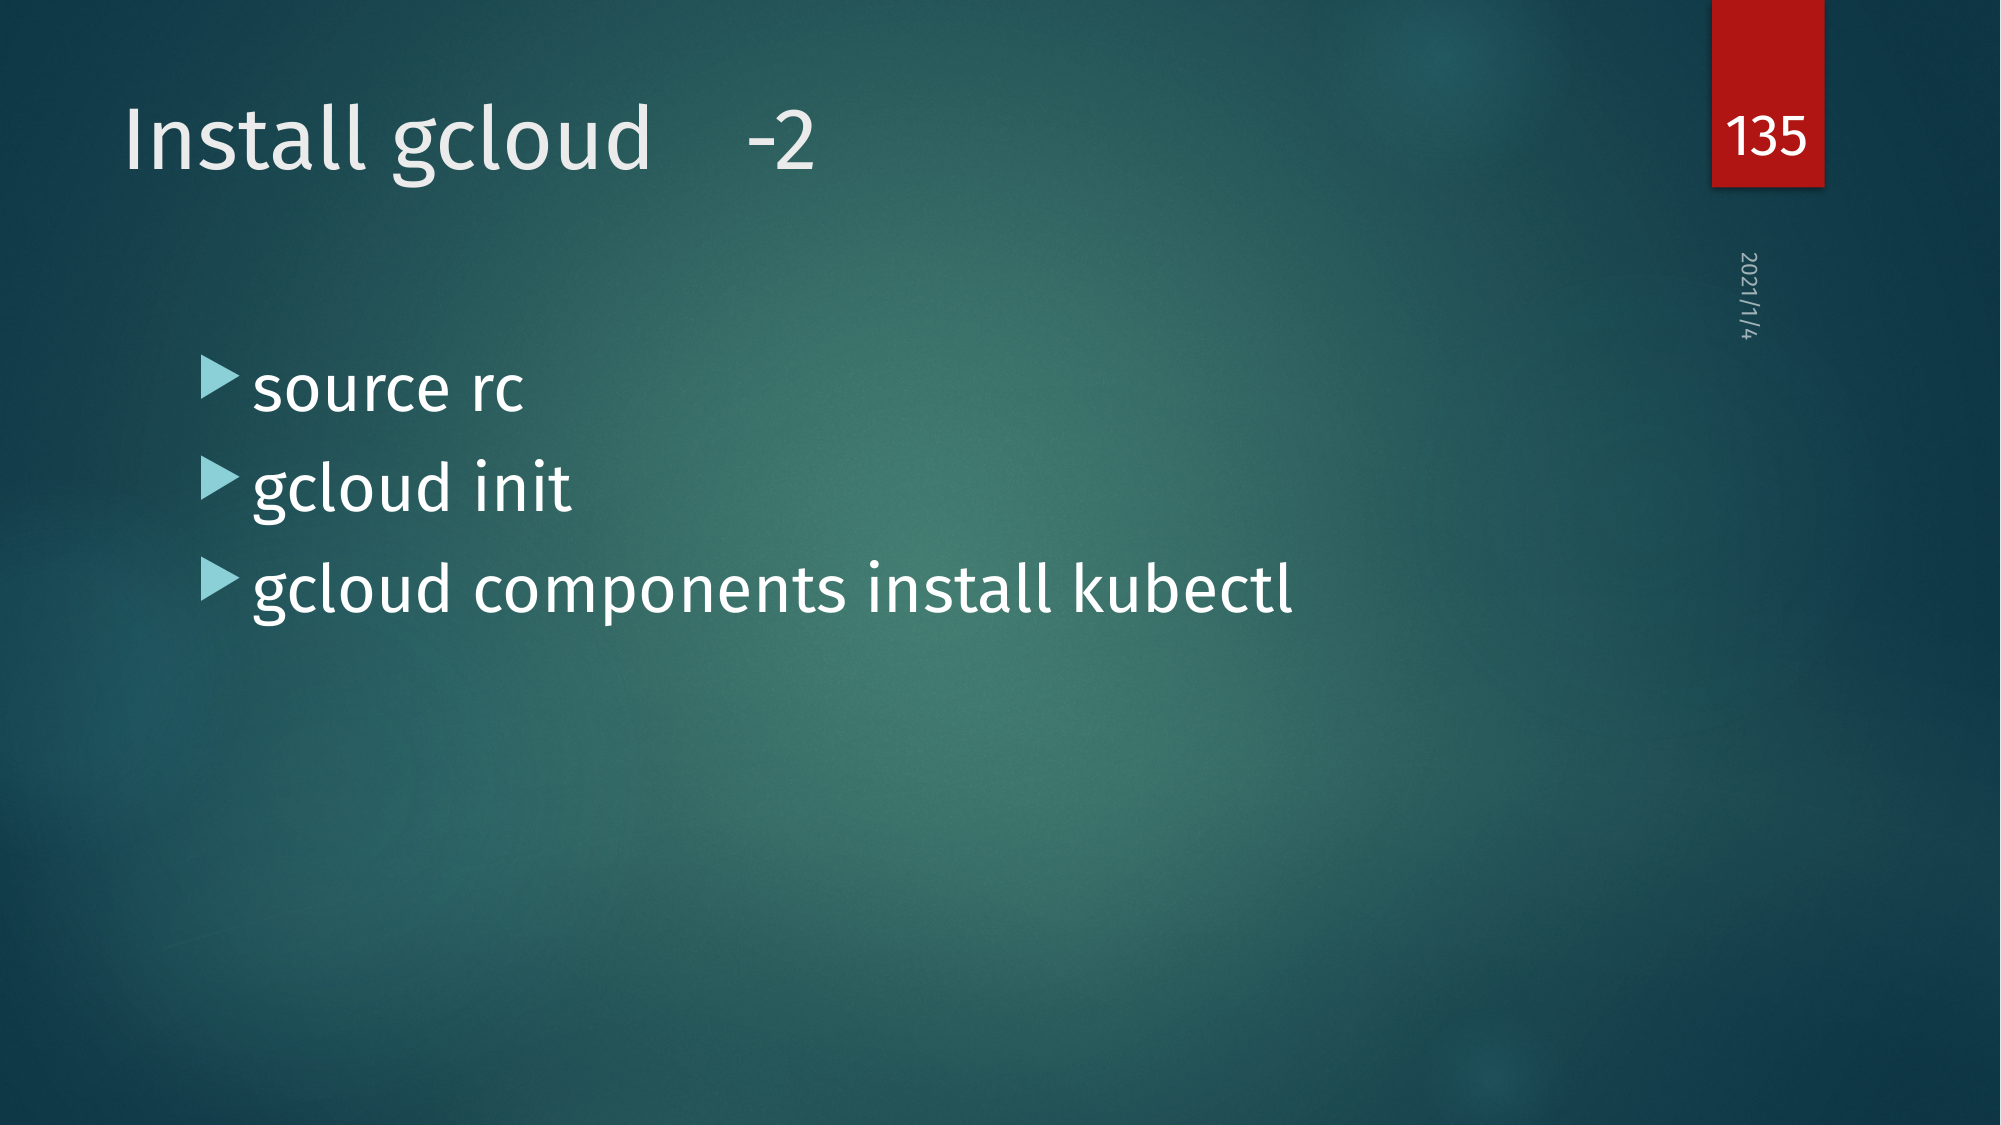

135
# Install gcloud	 -2
2021/1/4
source rc
gcloud init
gcloud components install kubectl